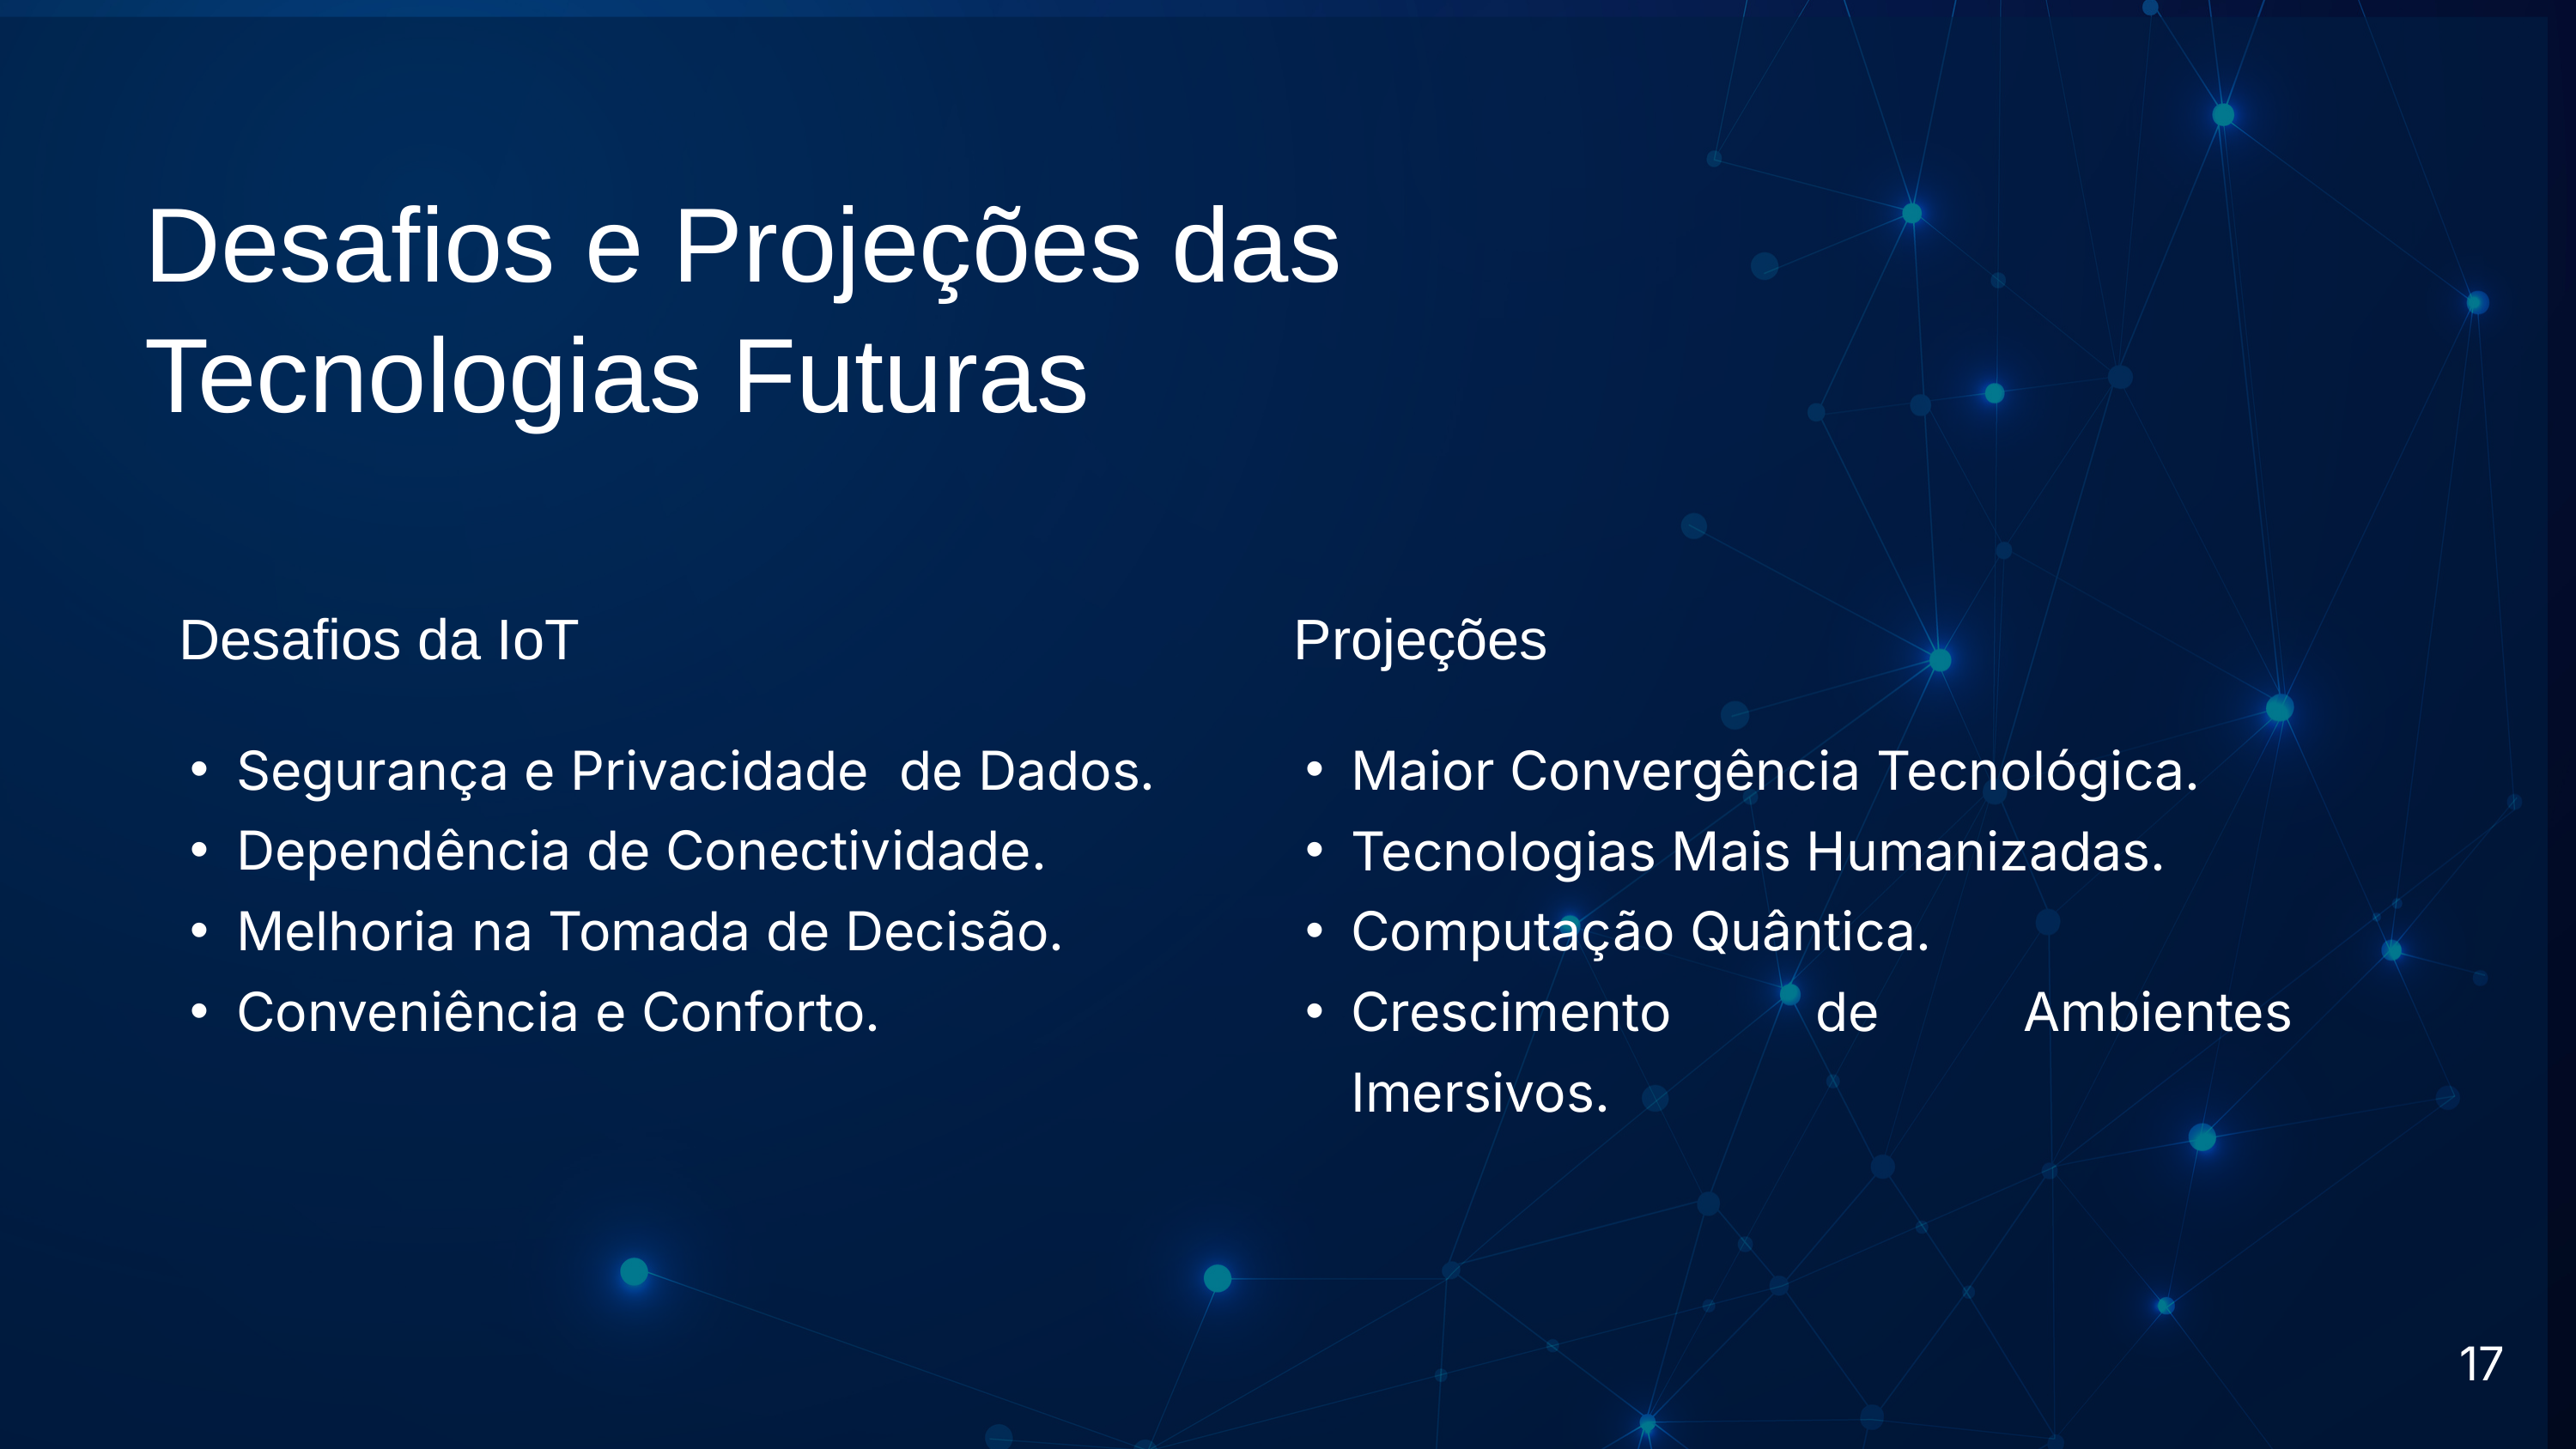

Desafios e Projeções das Tecnologias Futuras
Desafios da IoT
Segurança e Privacidade  de Dados.
Dependência de Conectividade.
Melhoria na Tomada de Decisão.
Conveniência e Conforto.
Projeções
Maior Convergência Tecnológica.
Tecnologias Mais Humanizadas.
Computação Quântica.
Crescimento de Ambientes Imersivos.
17